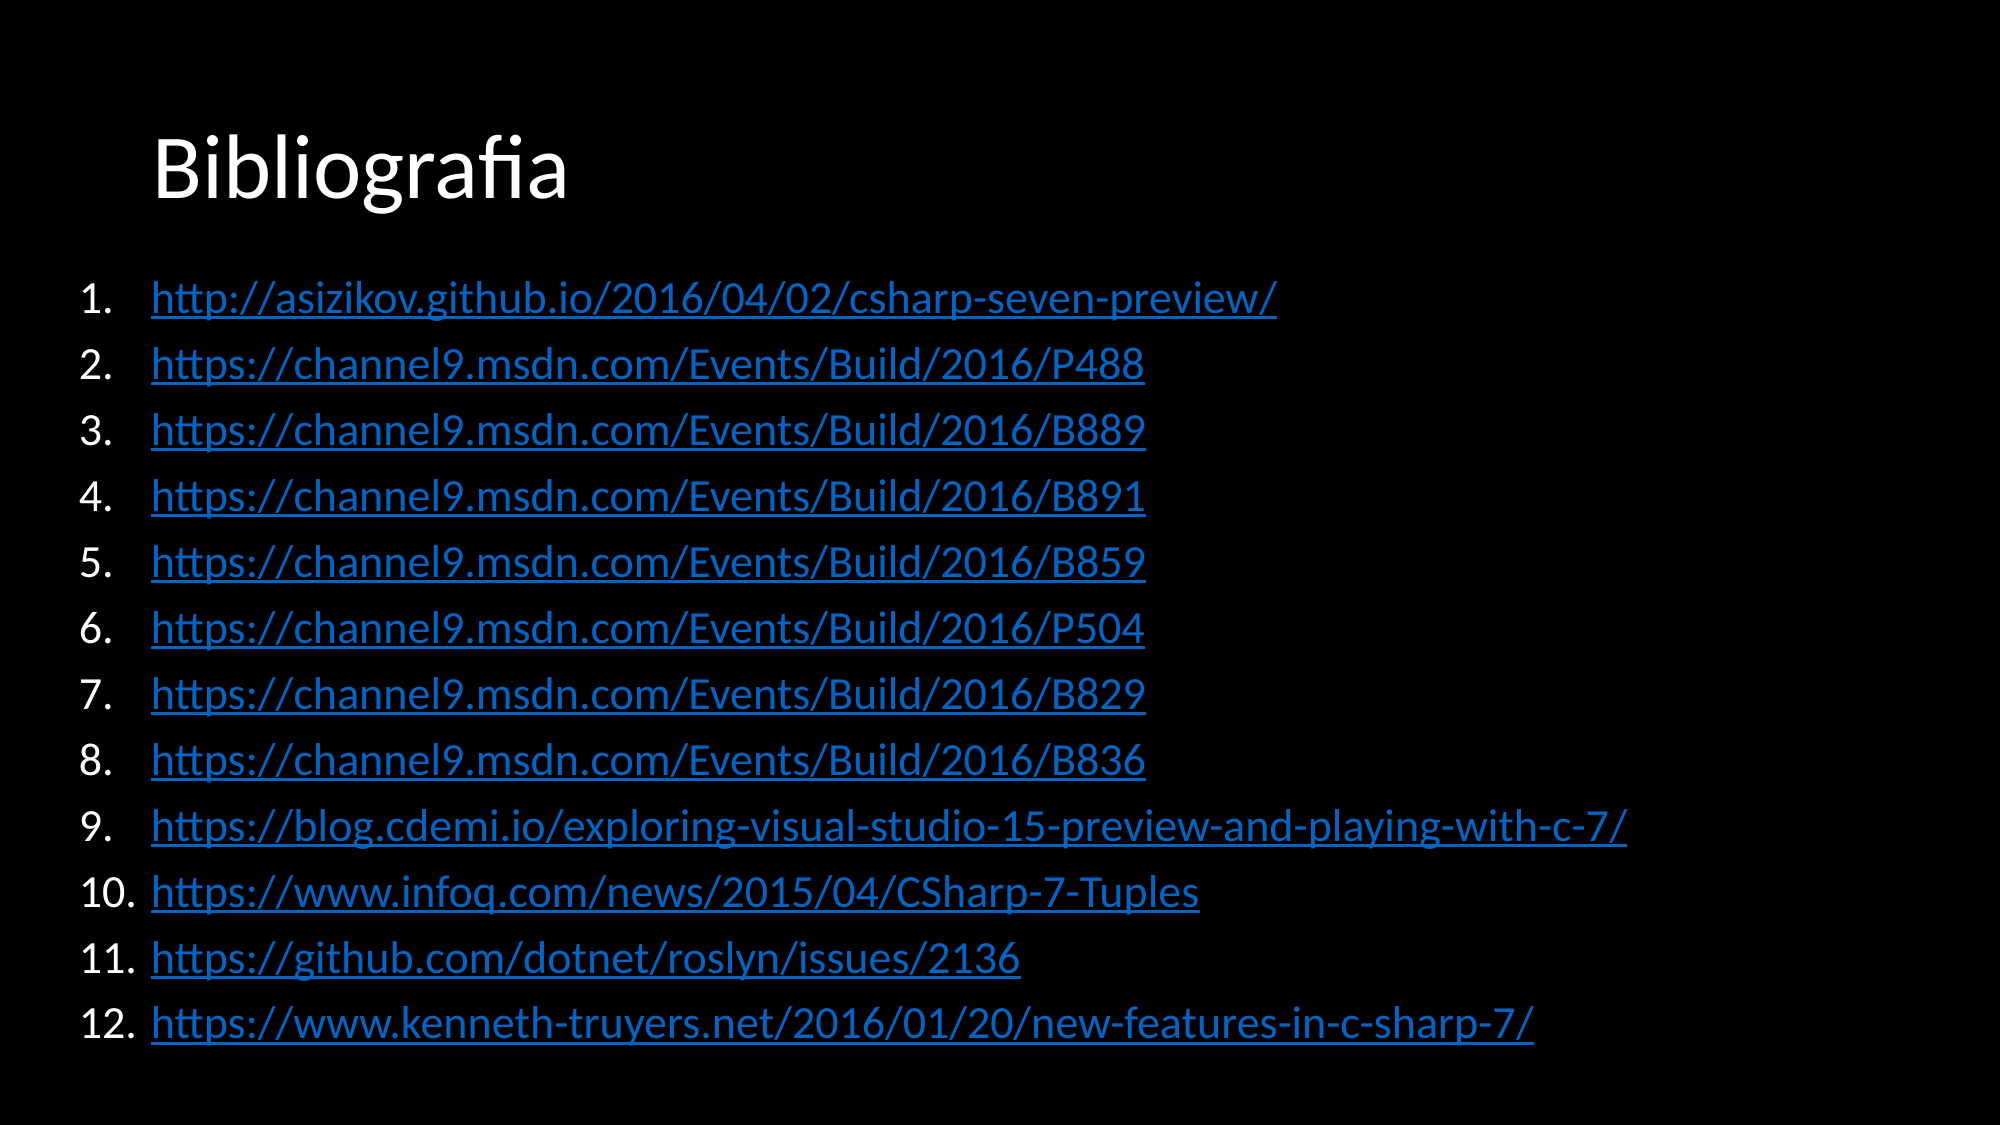

# Bibliografia
http://asizikov.github.io/2016/04/02/csharp-seven-preview/
https://channel9.msdn.com/Events/Build/2016/P488
https://channel9.msdn.com/Events/Build/2016/B889
https://channel9.msdn.com/Events/Build/2016/B891
https://channel9.msdn.com/Events/Build/2016/B859
https://channel9.msdn.com/Events/Build/2016/P504
https://channel9.msdn.com/Events/Build/2016/B829
https://channel9.msdn.com/Events/Build/2016/B836
https://blog.cdemi.io/exploring-visual-studio-15-preview-and-playing-with-c-7/
https://www.infoq.com/news/2015/04/CSharp-7-Tuples
https://github.com/dotnet/roslyn/issues/2136
https://www.kenneth-truyers.net/2016/01/20/new-features-in-c-sharp-7/